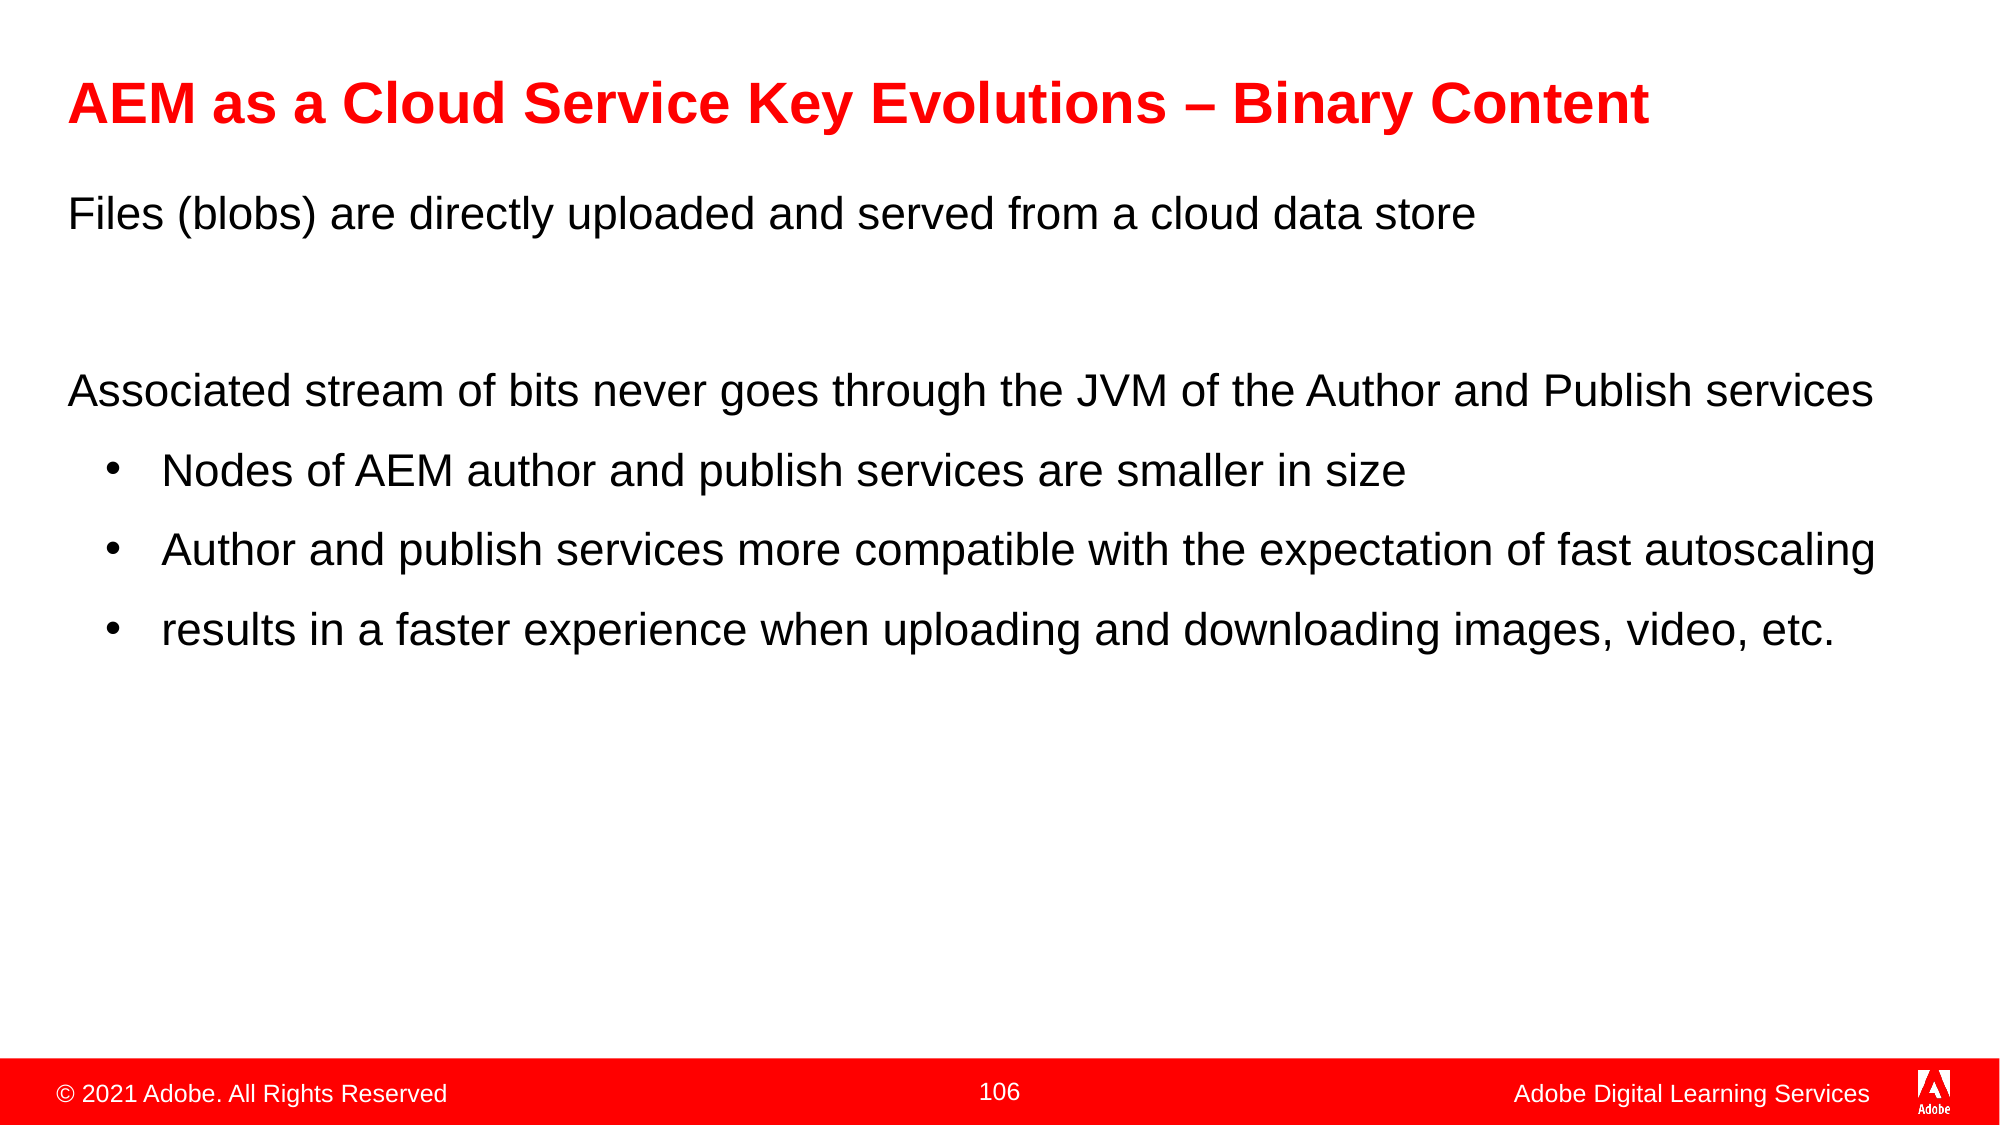

# AEM as a Cloud Service Key Evolutions – Binary Content
Files (blobs) are directly uploaded and served from a cloud data store

Associated stream of bits never goes through the JVM of the Author and Publish services
Nodes of AEM author and publish services are smaller in size
Author and publish services more compatible with the expectation of fast autoscaling
results in a faster experience when uploading and downloading images, video, etc.